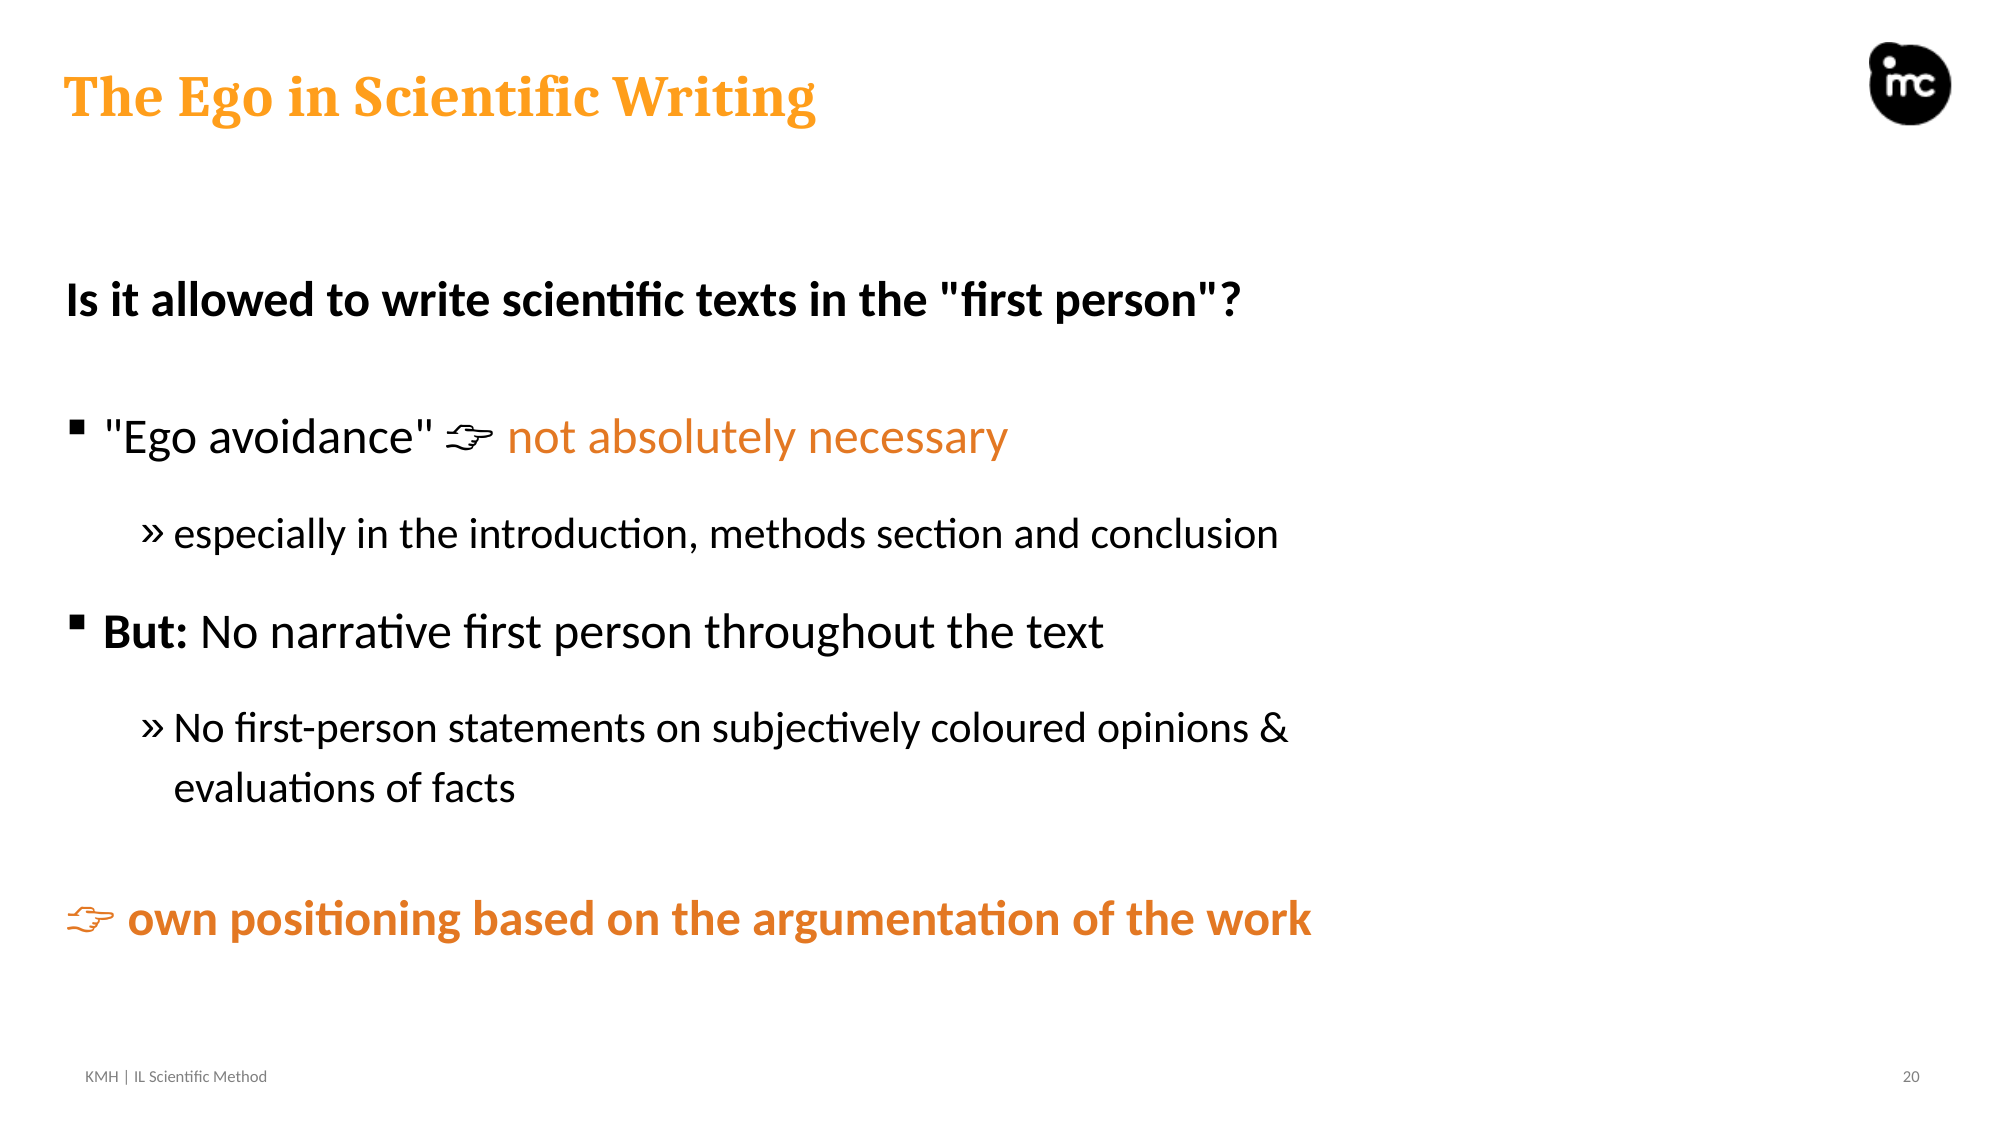

# The Ego in Scientific Writing
Is it allowed to write scientific texts in the "first person"?

"Ego avoidance" 👉 not absolutely necessary
especially in the introduction, methods section and conclusion
But: No narrative first person throughout the text
No first-person statements on subjectively coloured opinions &
evaluations of facts

👉 own positioning based on the argumentation of the work